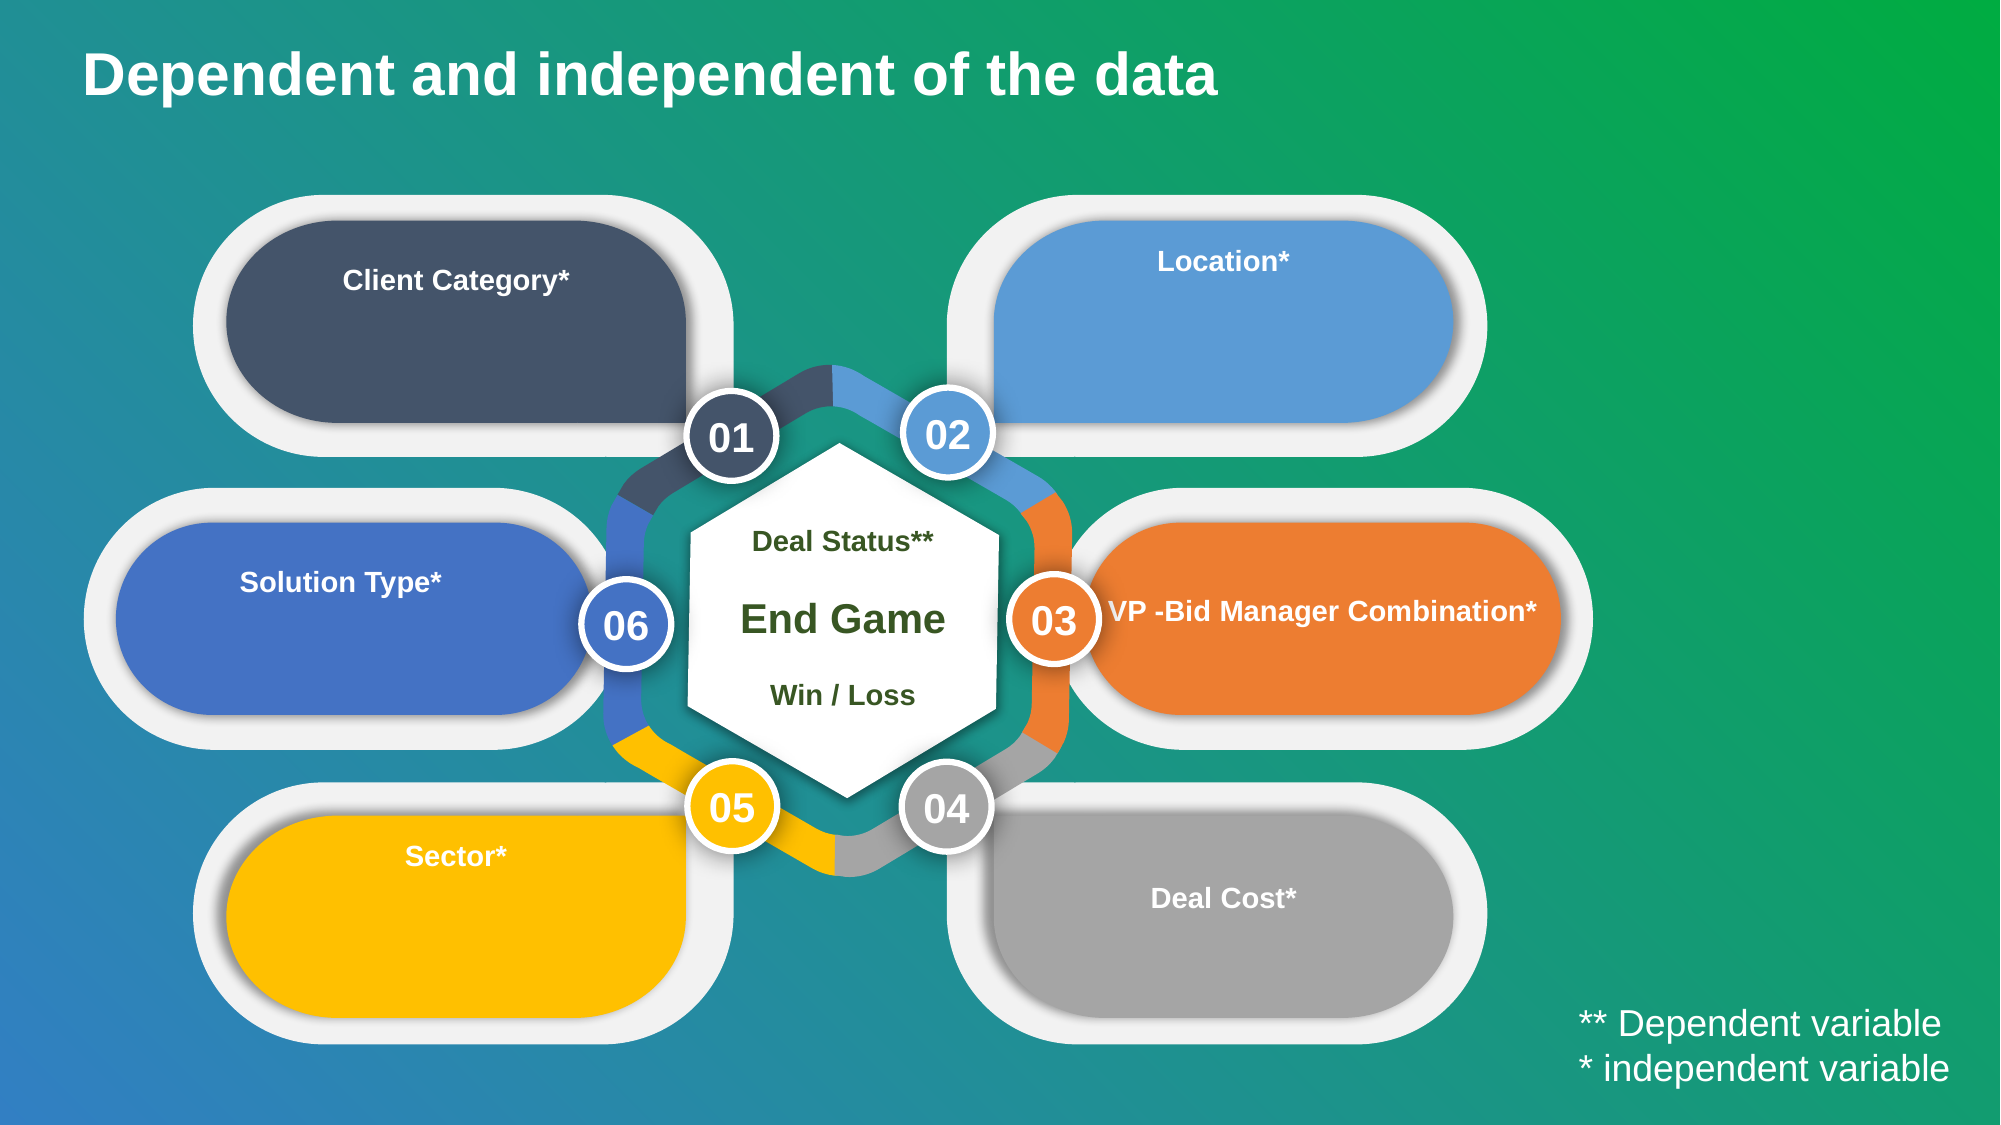

# Dependent and independent of the data

Client Category*

Location*

02
01

Solution Type*

VP -Bid Manager Combination*

Deal Status**

End Game

Win / Loss
03
06

05
04

Sector*

Deal Cost*

** Dependent variable
* independent variable